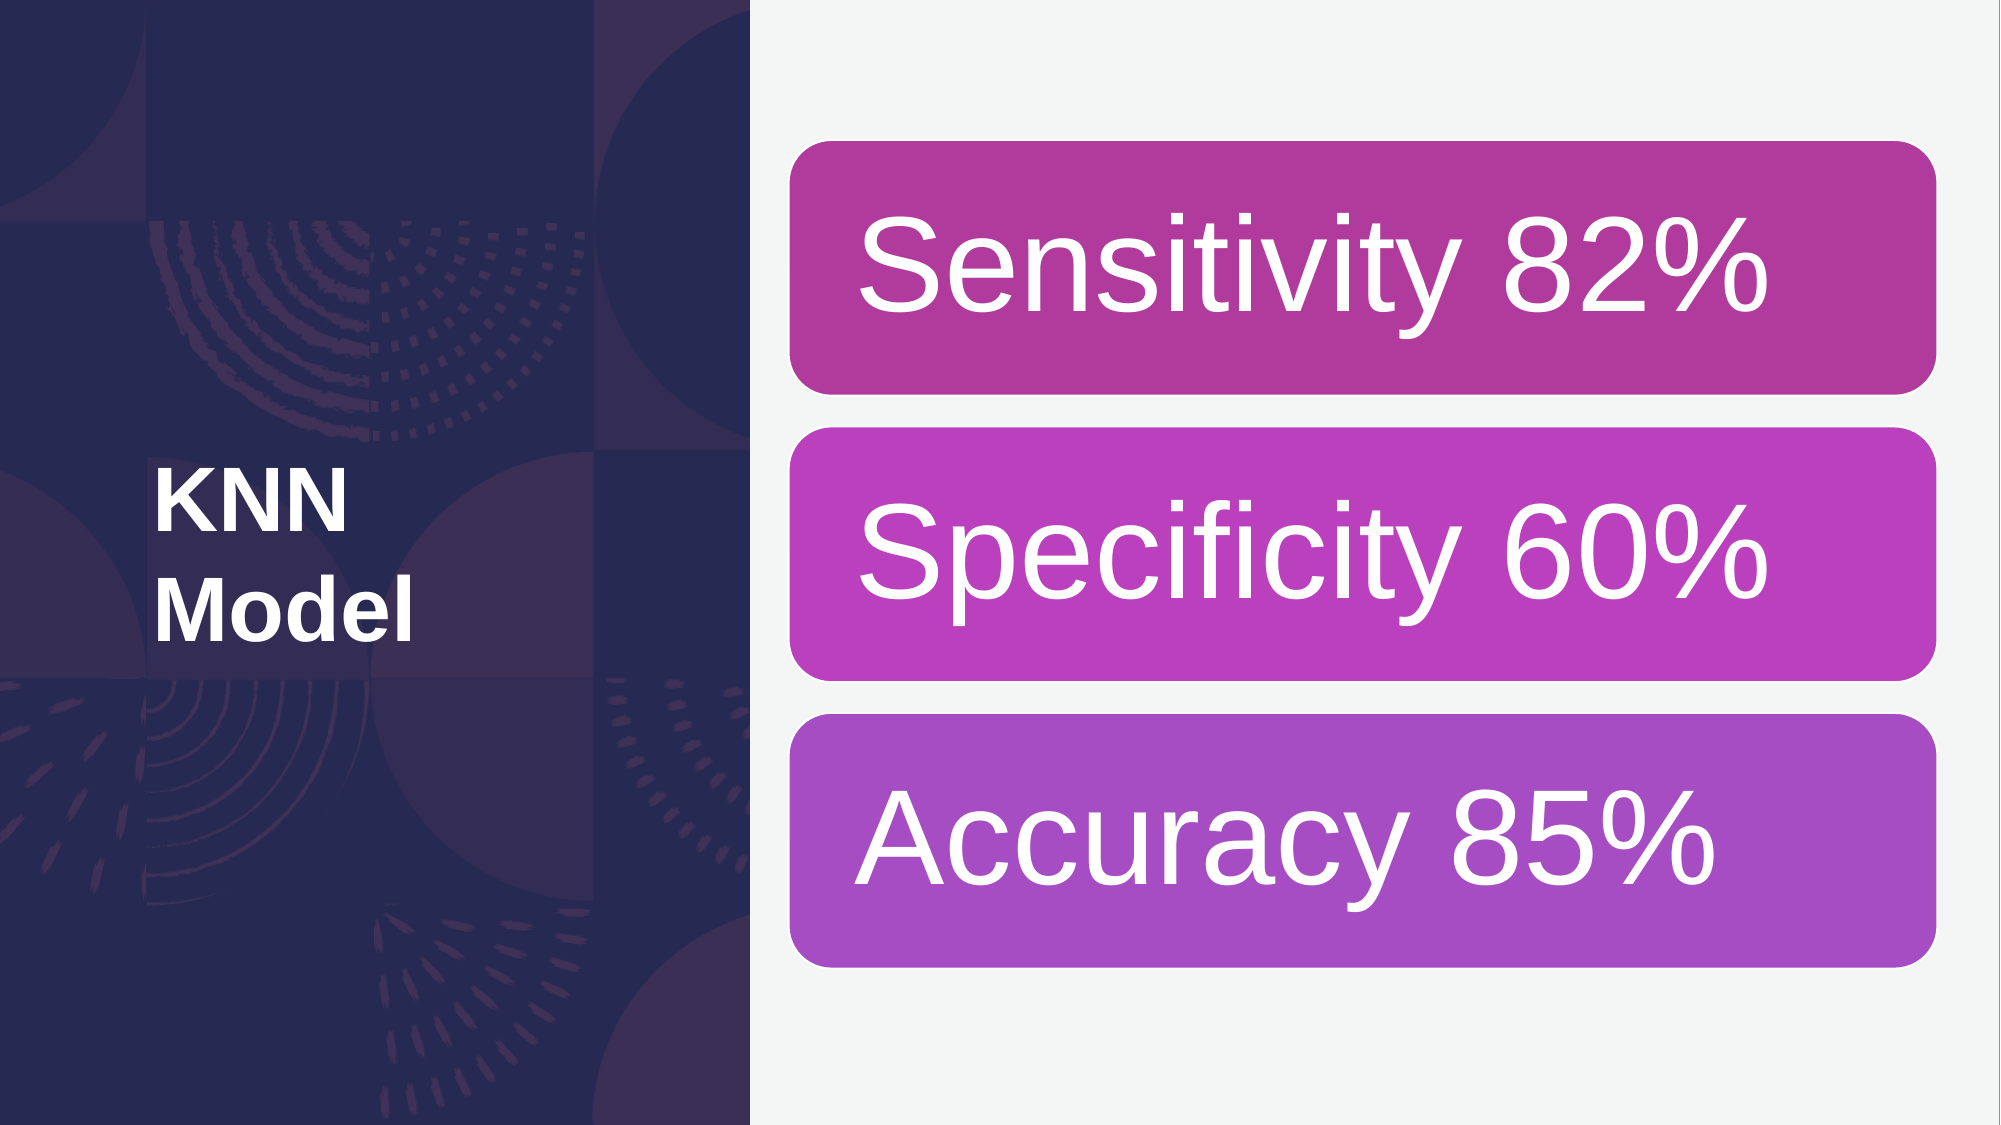

Sensitivity 82%
Specificity 60%
Accuracy 85%
# KNN Model